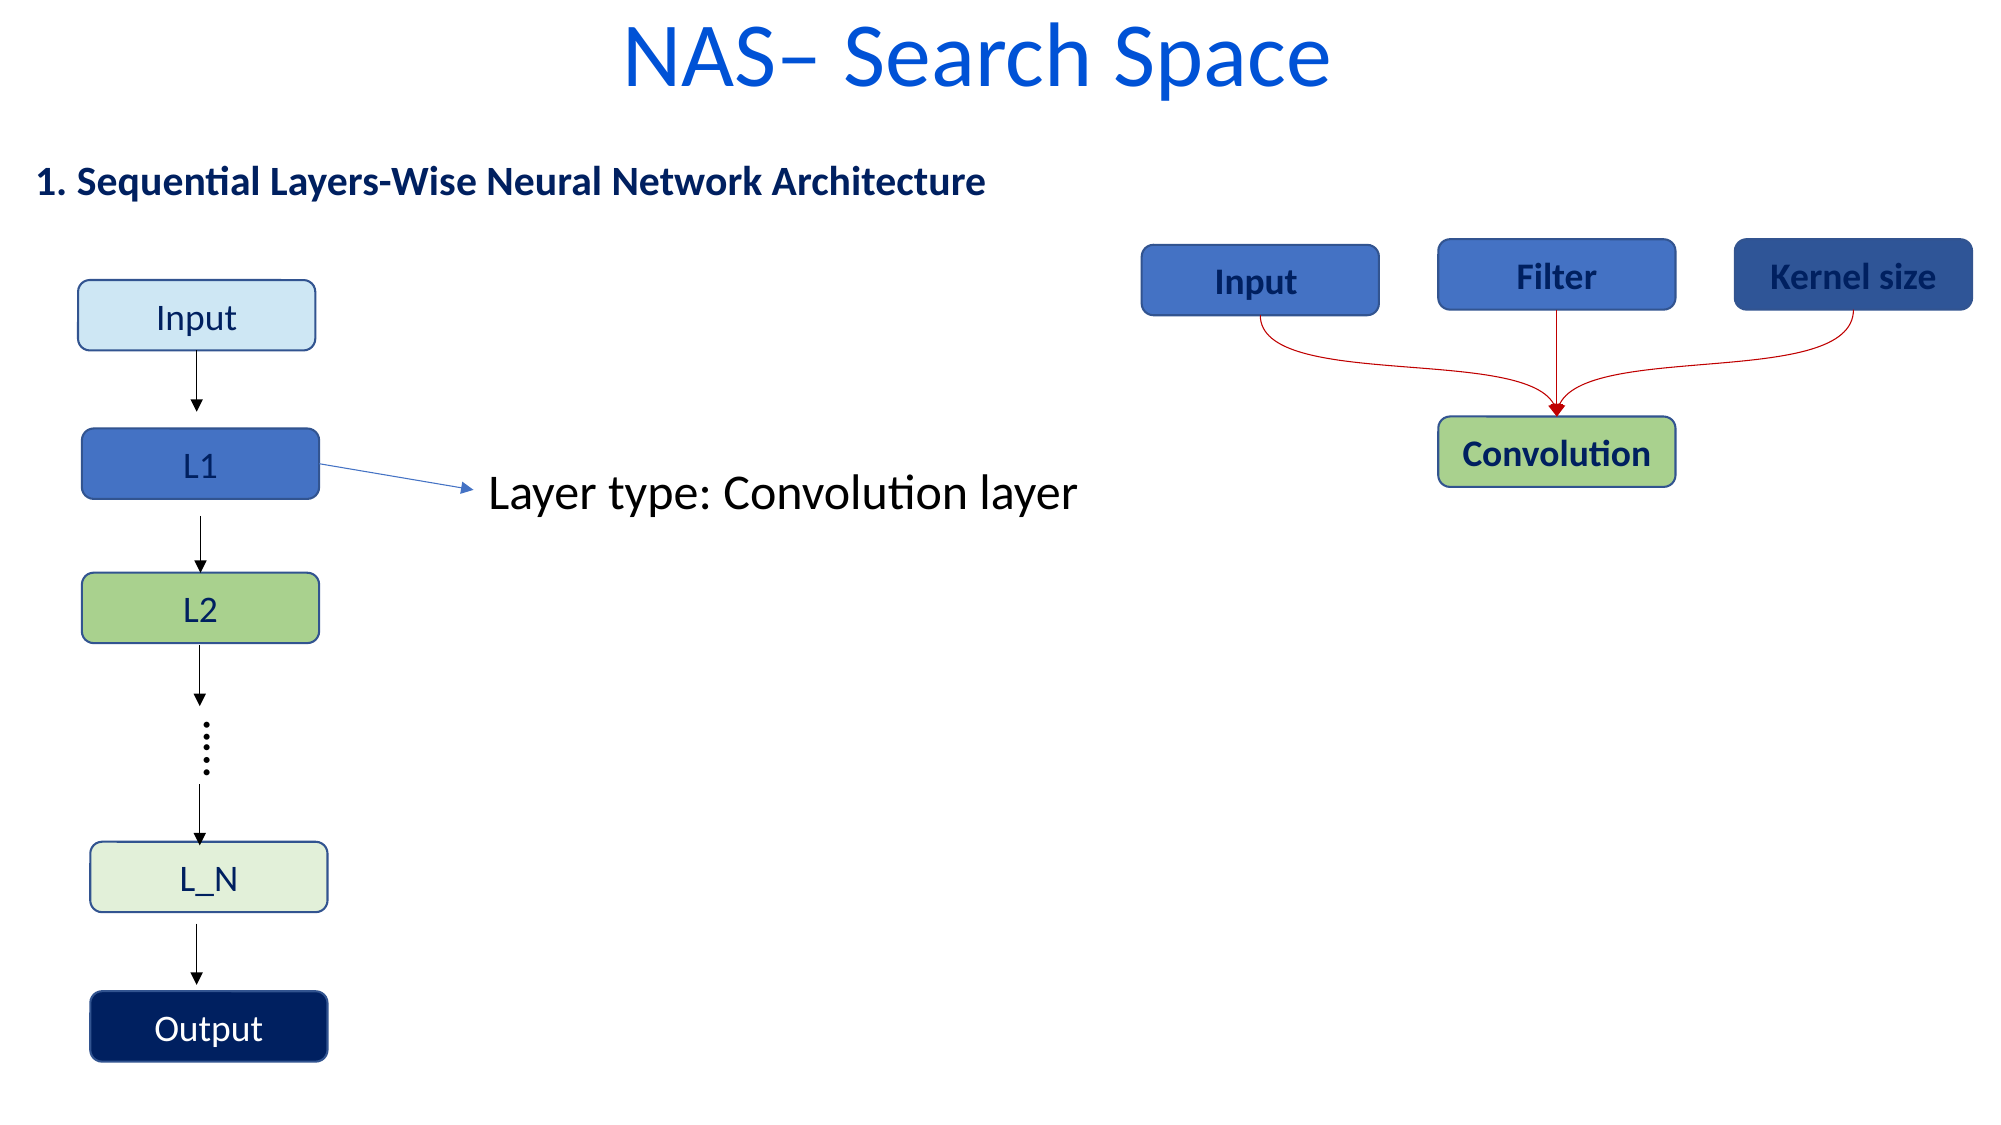

NAS– Search Space
1. Sequential Layers-Wise Neural Network Architecture
Filter
Kernel size
Input
Input
Convolution
L1
Layer type: Convolution layer
L2
…..
L_N
Output